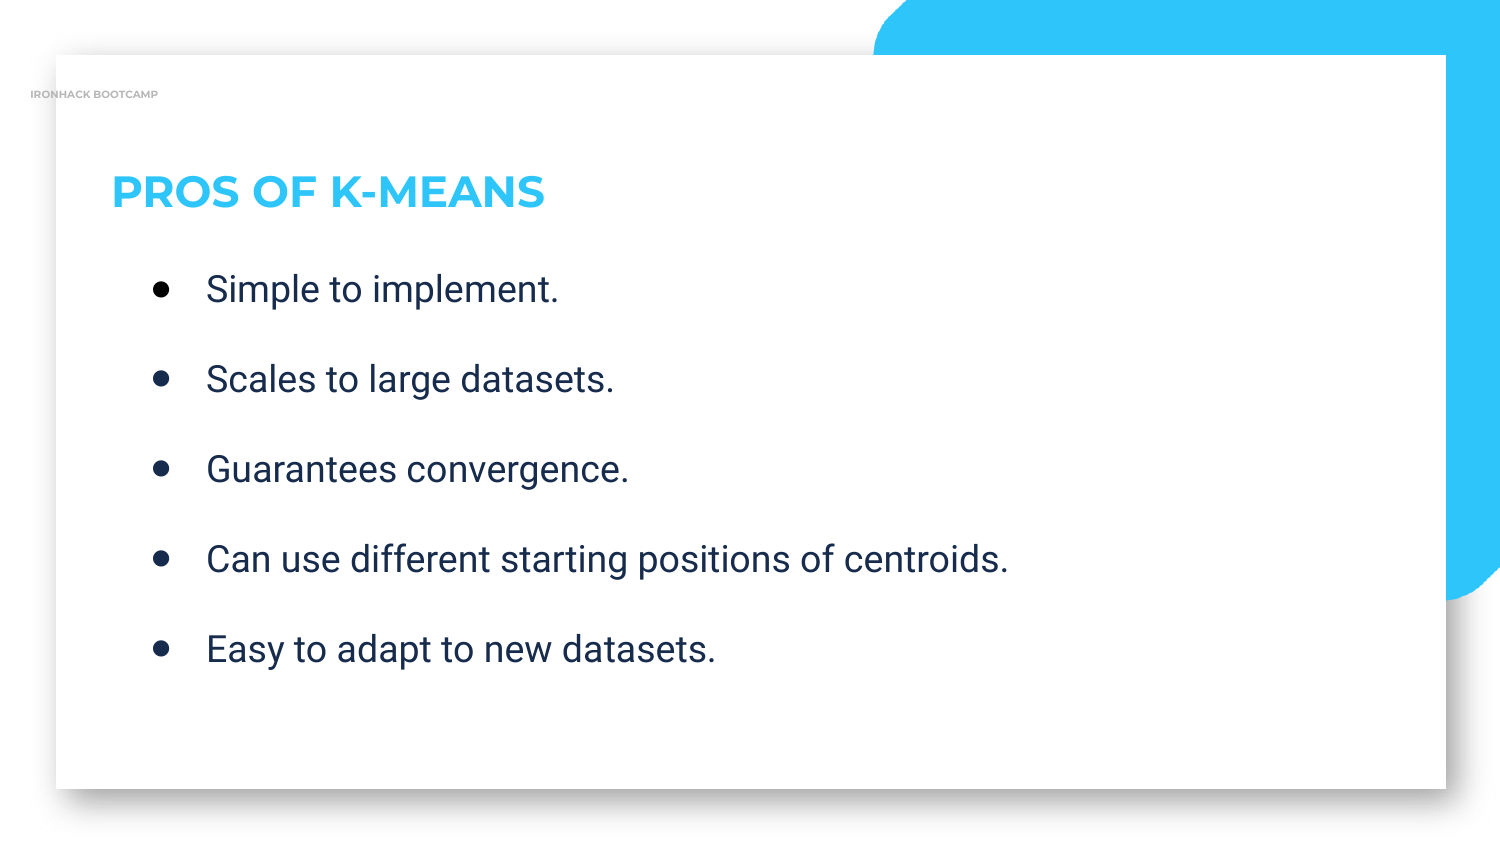

IRONHACK BOOTCAMP
PROS OF K-MEANS
Simple to implement.

Scales to large datasets.

Guarantees convergence.

Can use different starting positions of centroids.

Easy to adapt to new datasets.